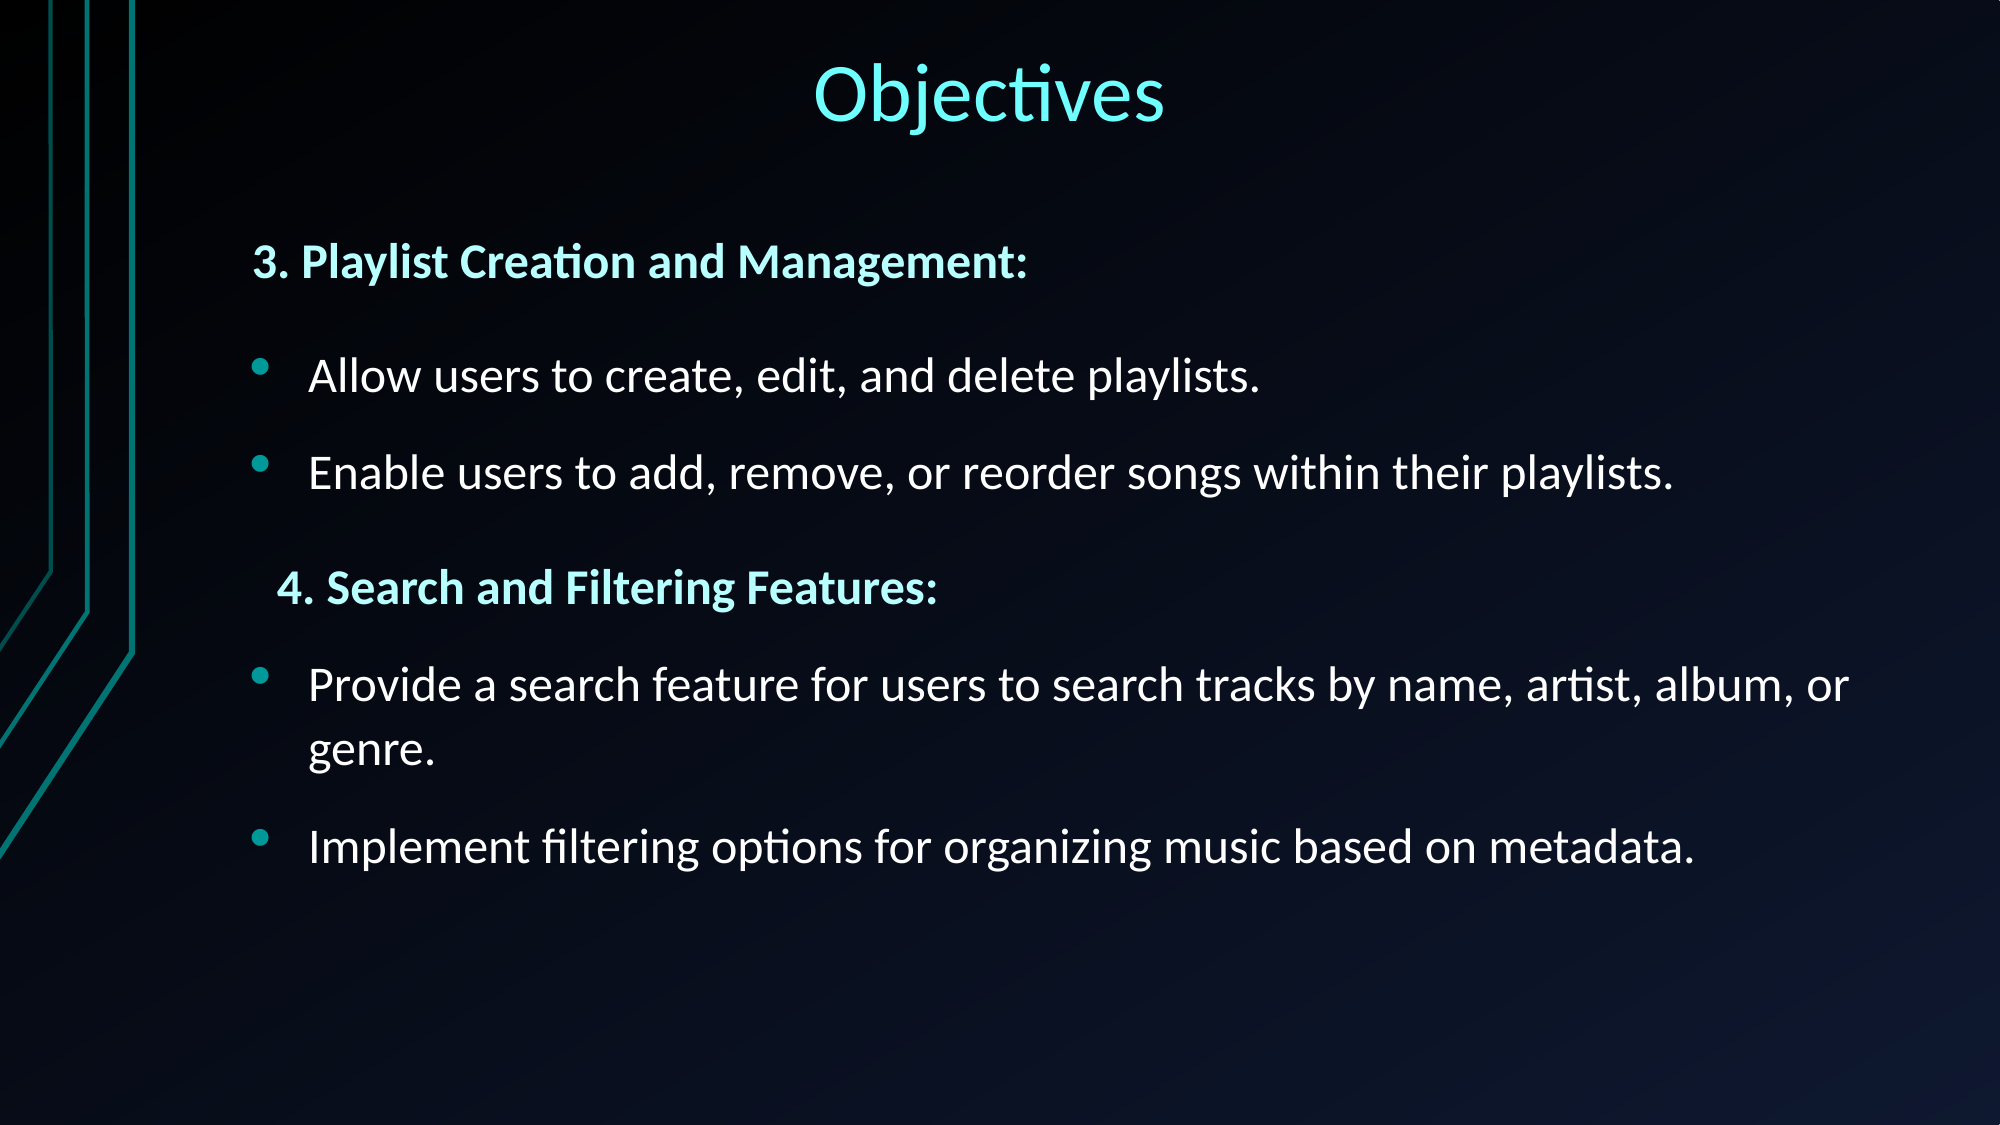

# Objectives
3. Playlist Creation and Management:
Allow users to create, edit, and delete playlists.
Enable users to add, remove, or reorder songs within their playlists.
4. Search and Filtering Features:
Provide a search feature for users to search tracks by name, artist, album, or genre.
Implement filtering options for organizing music based on metadata.